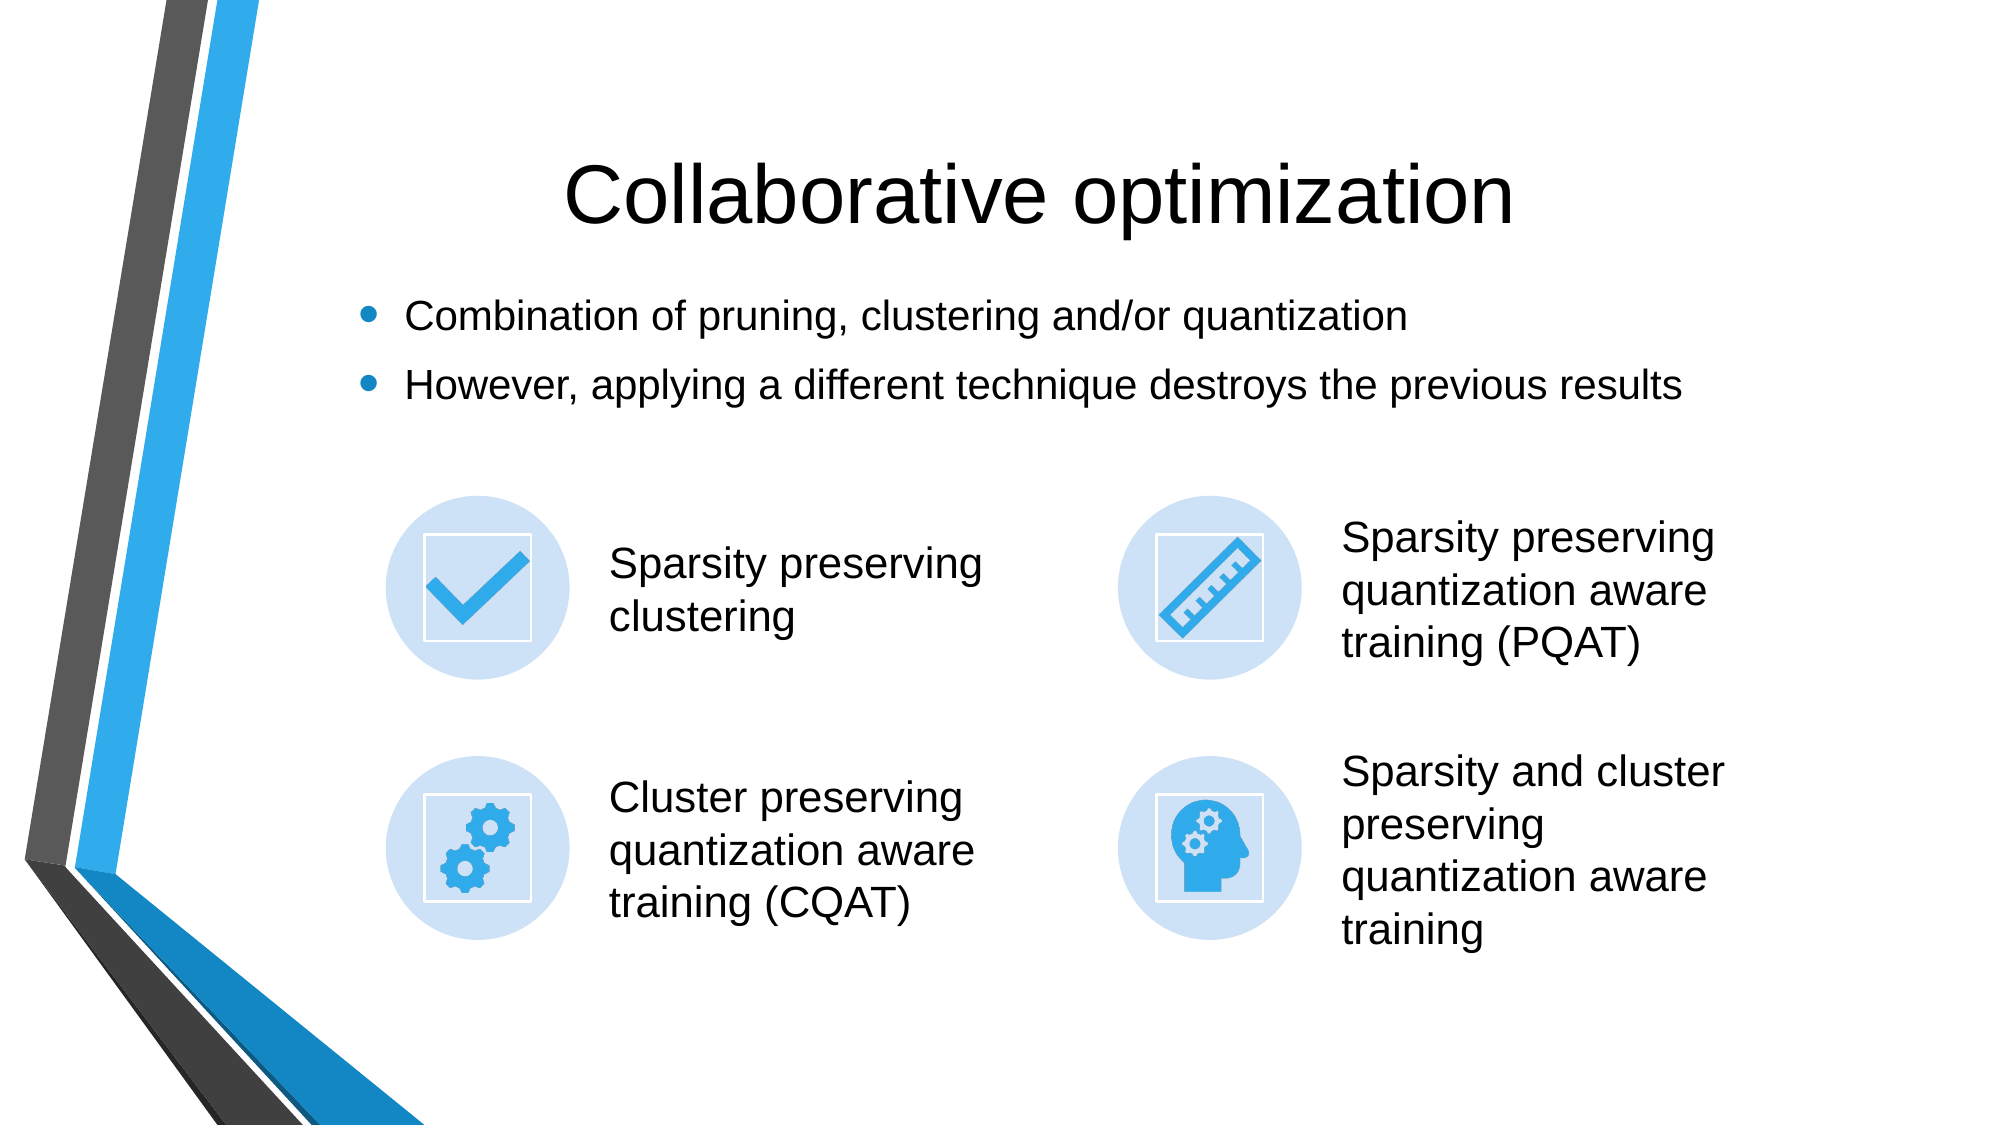

# Collaborative optimization
Combination of pruning, clustering and/or quantization
However, applying a different technique destroys the previous results
Sparsity preserving clustering
Sparsity preserving quantization aware training (PQAT)
Cluster preserving quantization aware training (CQAT)
Sparsity and cluster preserving quantization aware training